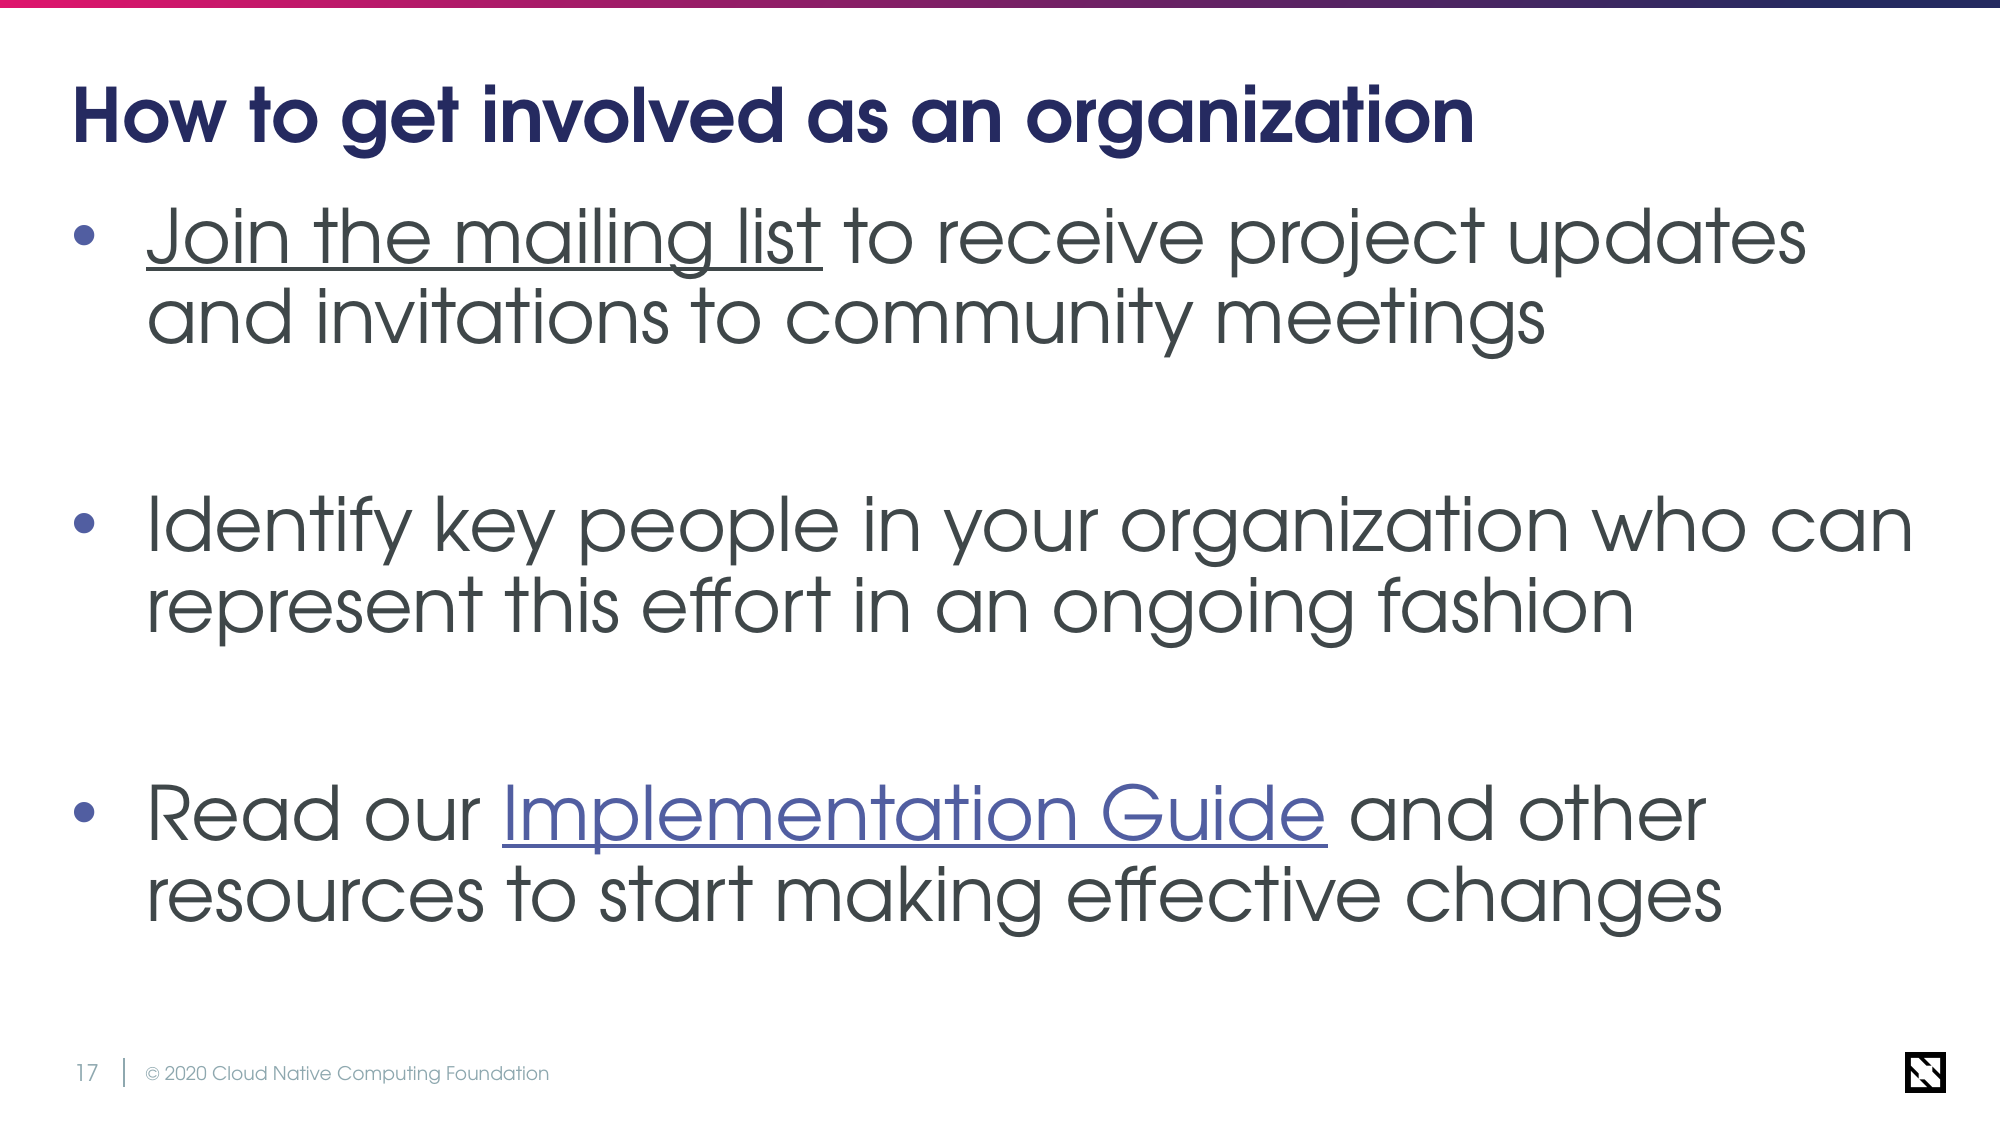

# How to get involved as an organization
Join the mailing list to receive project updates and invitations to community meetings

Identify key people in your organization who can represent this effort in an ongoing fashion

Read our Implementation Guide and other resources to start making effective changes